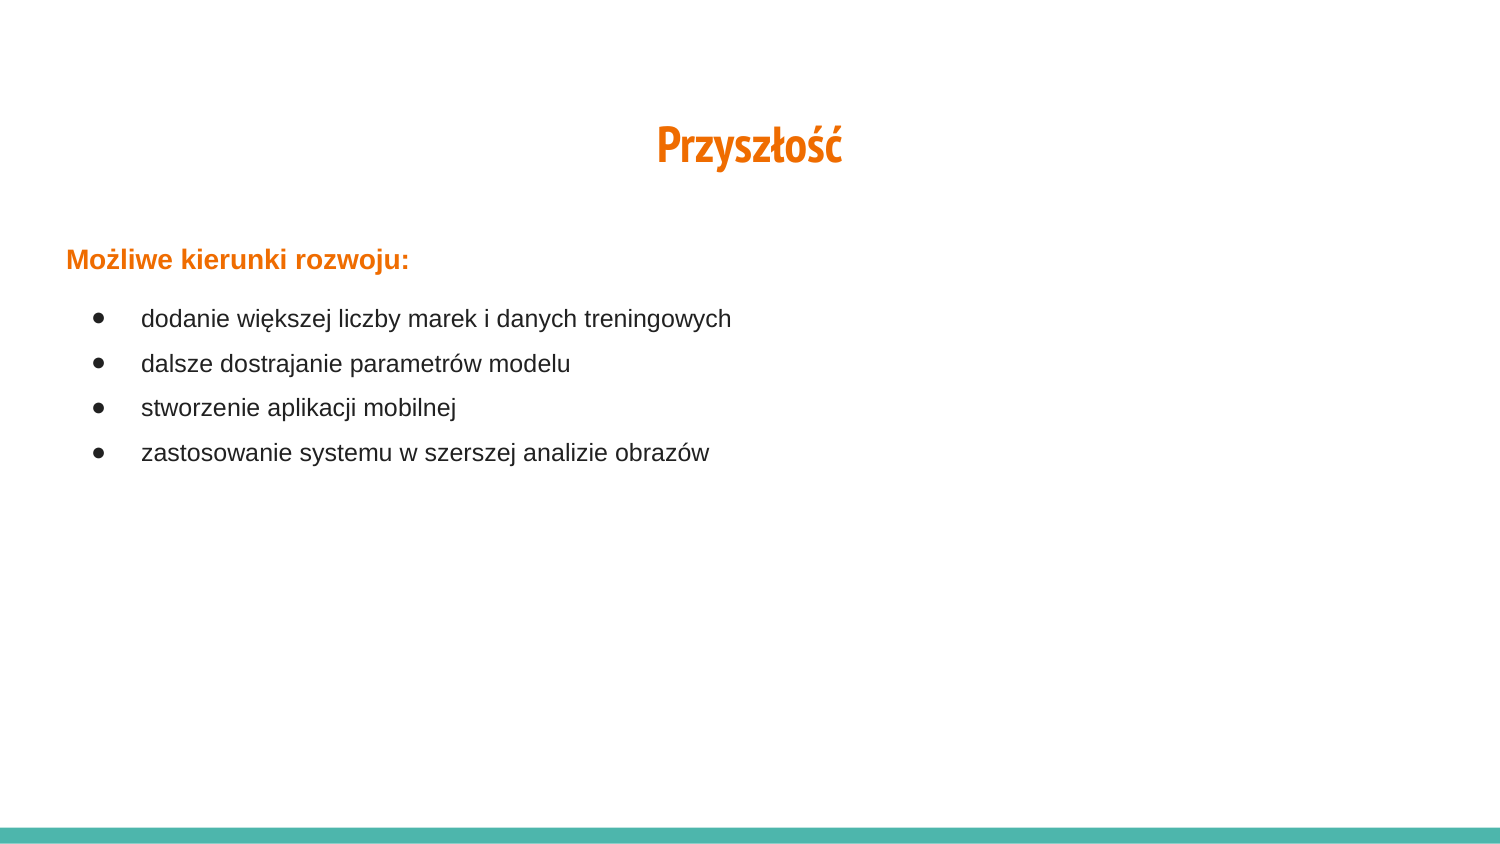

# Przyszłość
Możliwe kierunki rozwoju:
dodanie większej liczby marek i danych treningowych
dalsze dostrajanie parametrów modelu
stworzenie aplikacji mobilnej
zastosowanie systemu w szerszej analizie obrazów